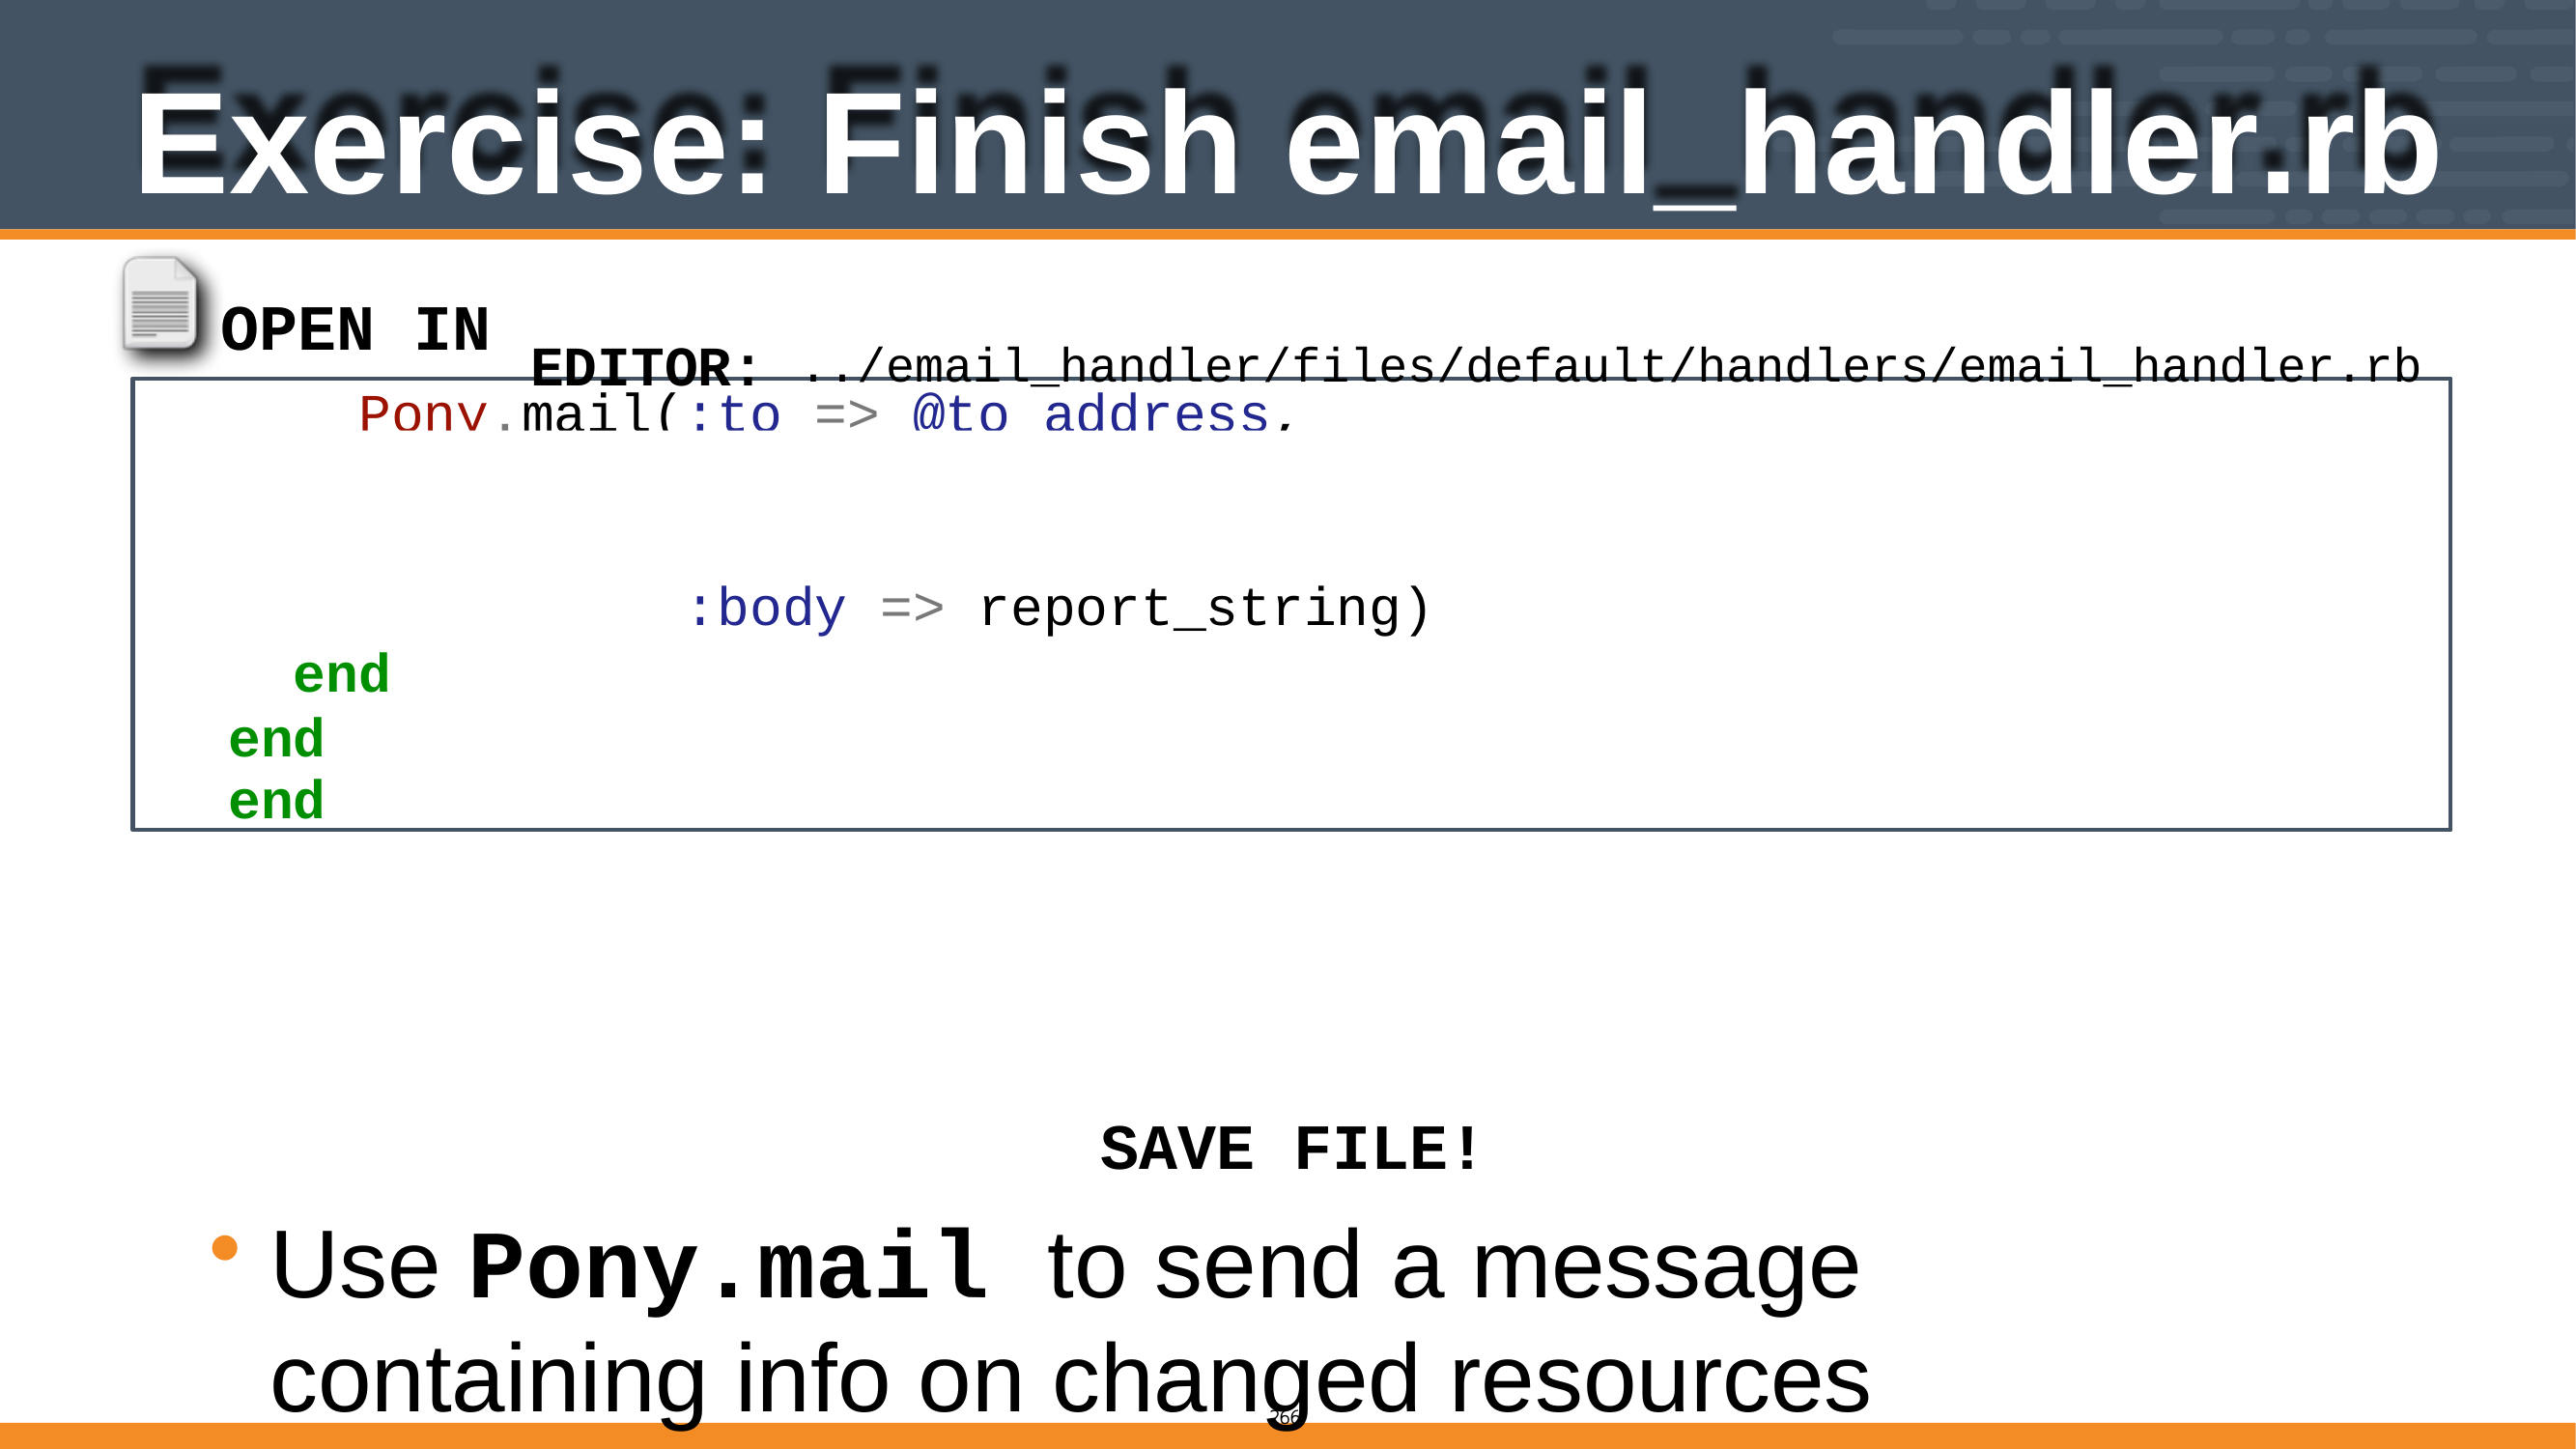

# Exercise: Finish email_handler.rb

OPEN IN
EDITOR: ../email_handler/files/default/handlers/email_handler.rb

Pony.mail(:to => @to_address,
:from => @from_address,
:subject => subject,
:body => report_string)
end end
end
report_string += "No resources changed by chef-client\n"
end

SAVE FILE!
Use Pony.mail to send a message containing info on changed resources
266